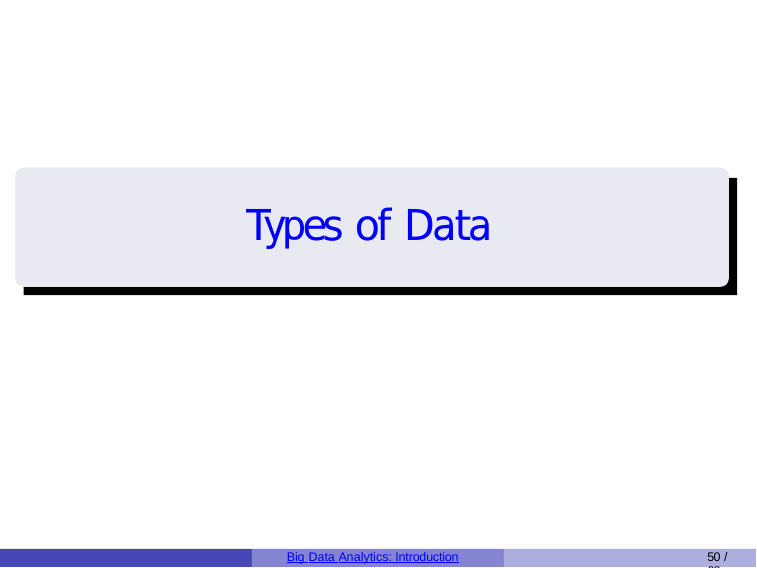

Types of Data

Big Data Analytics: Introduction
50 / 68